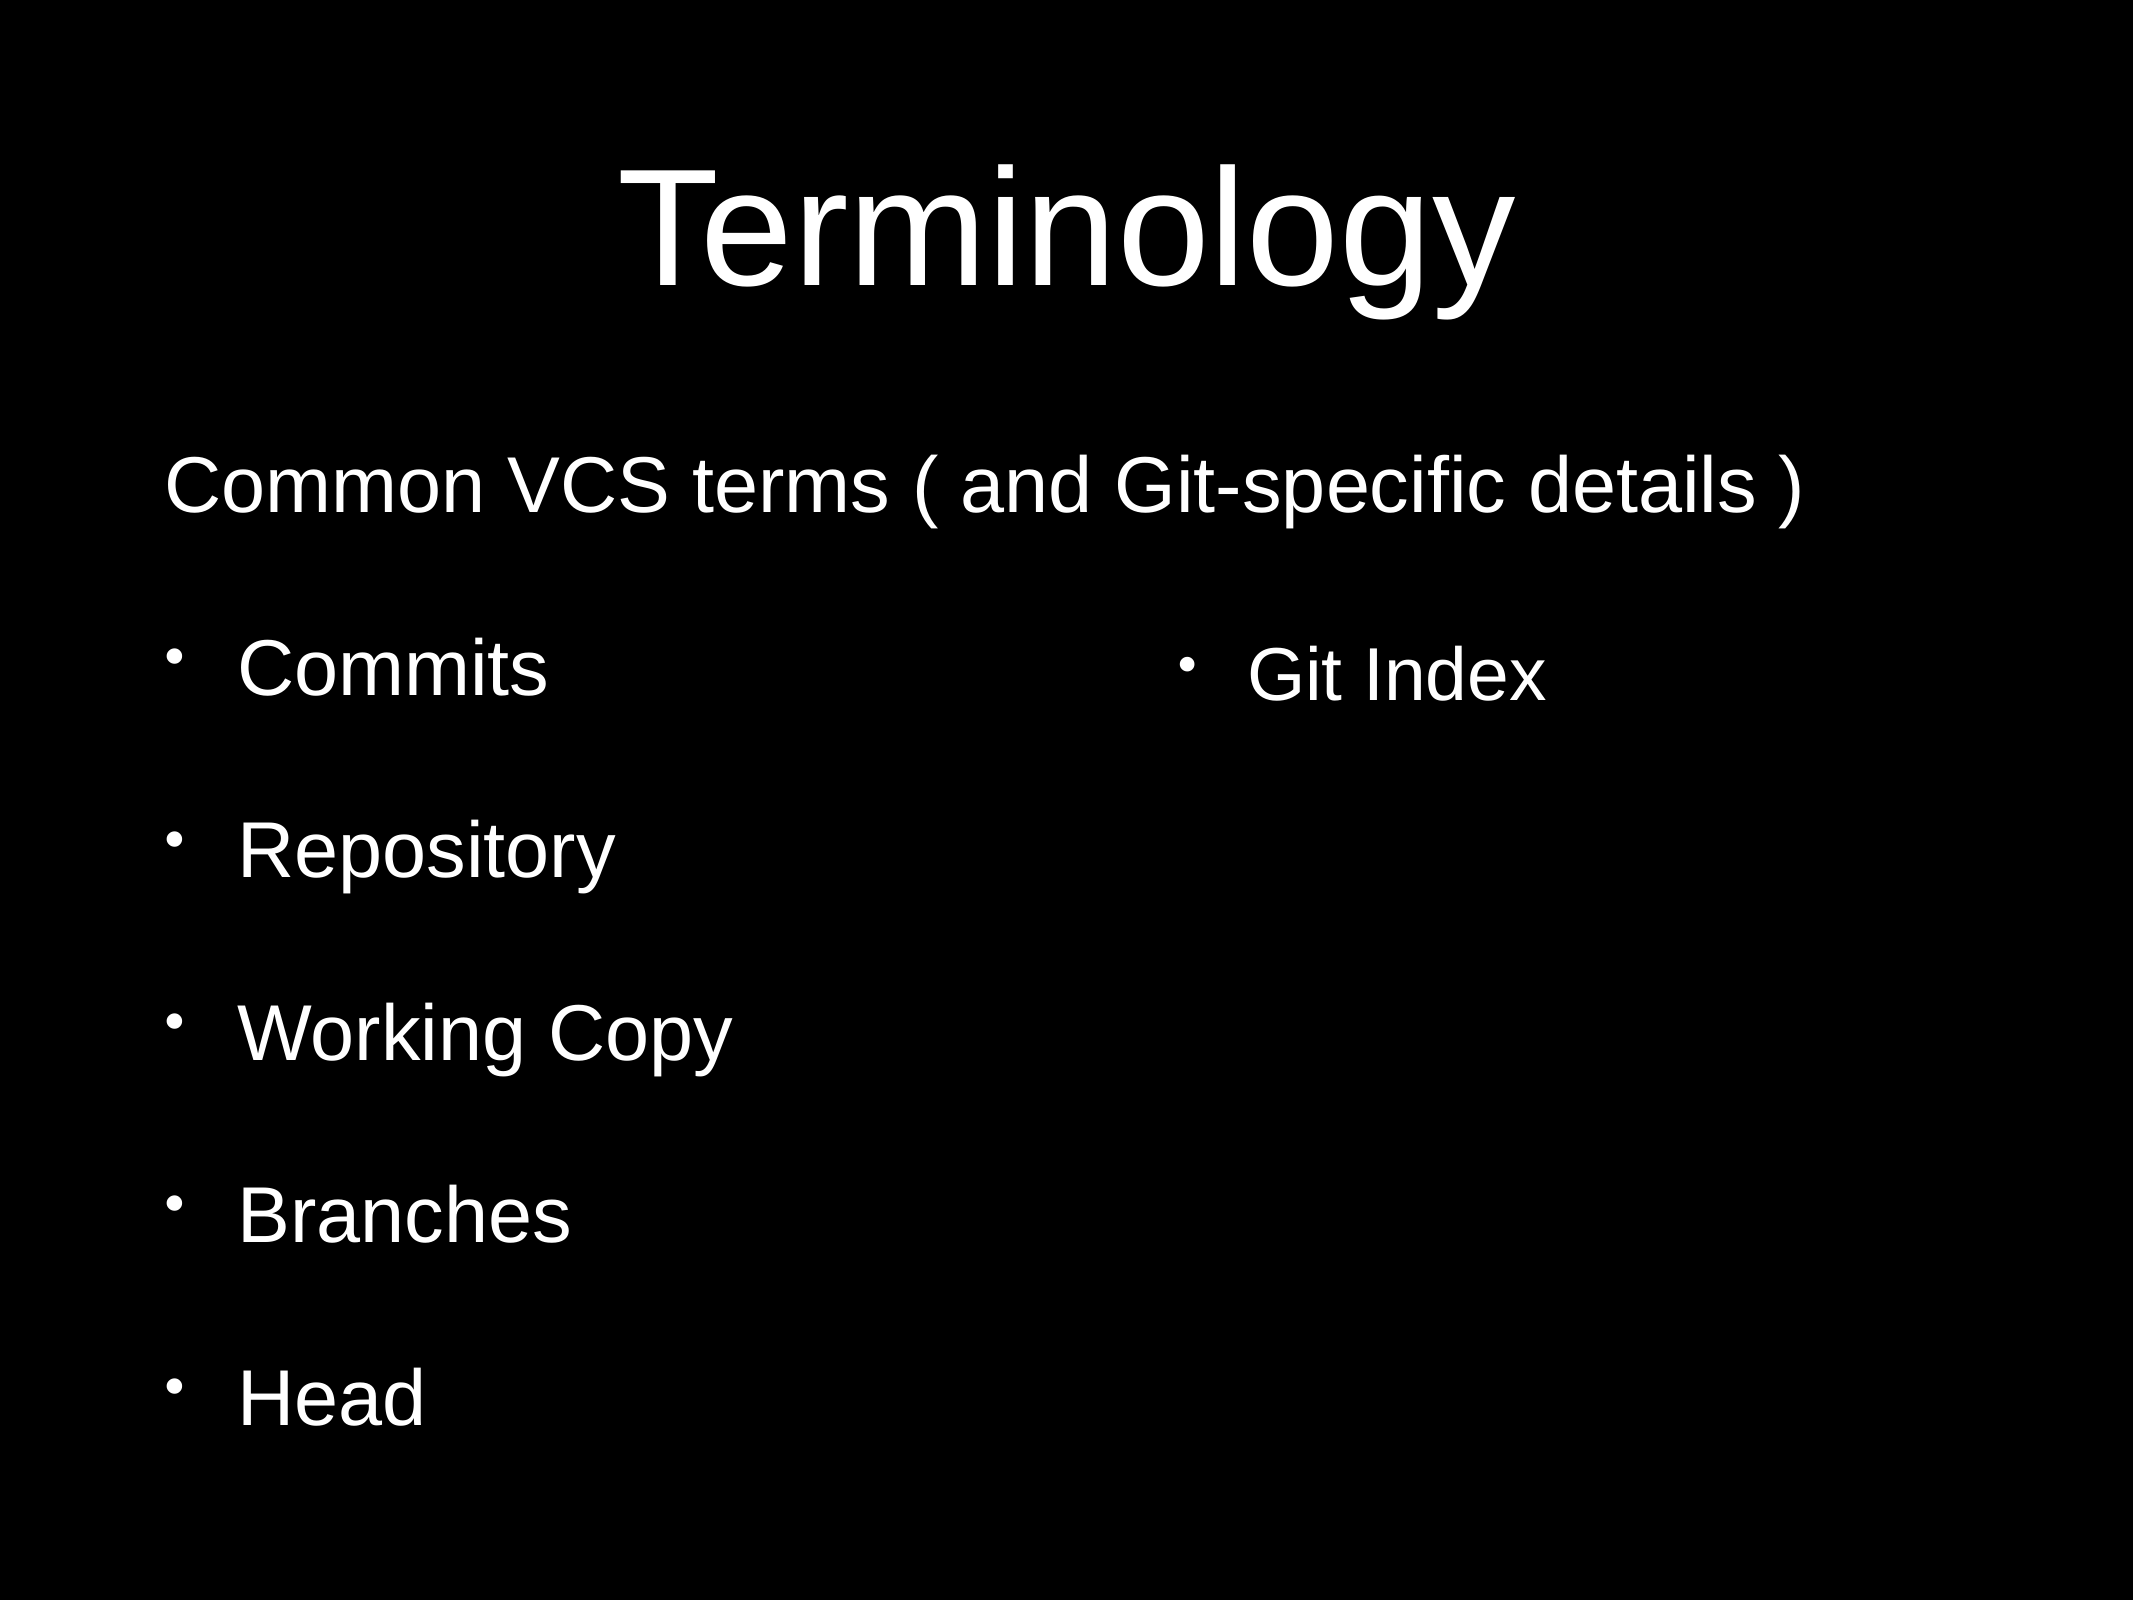

# Terminology
Common VCS terms ( and Git-specific details )
Commits
Repository
Working Copy
Branches
Head
Git Index